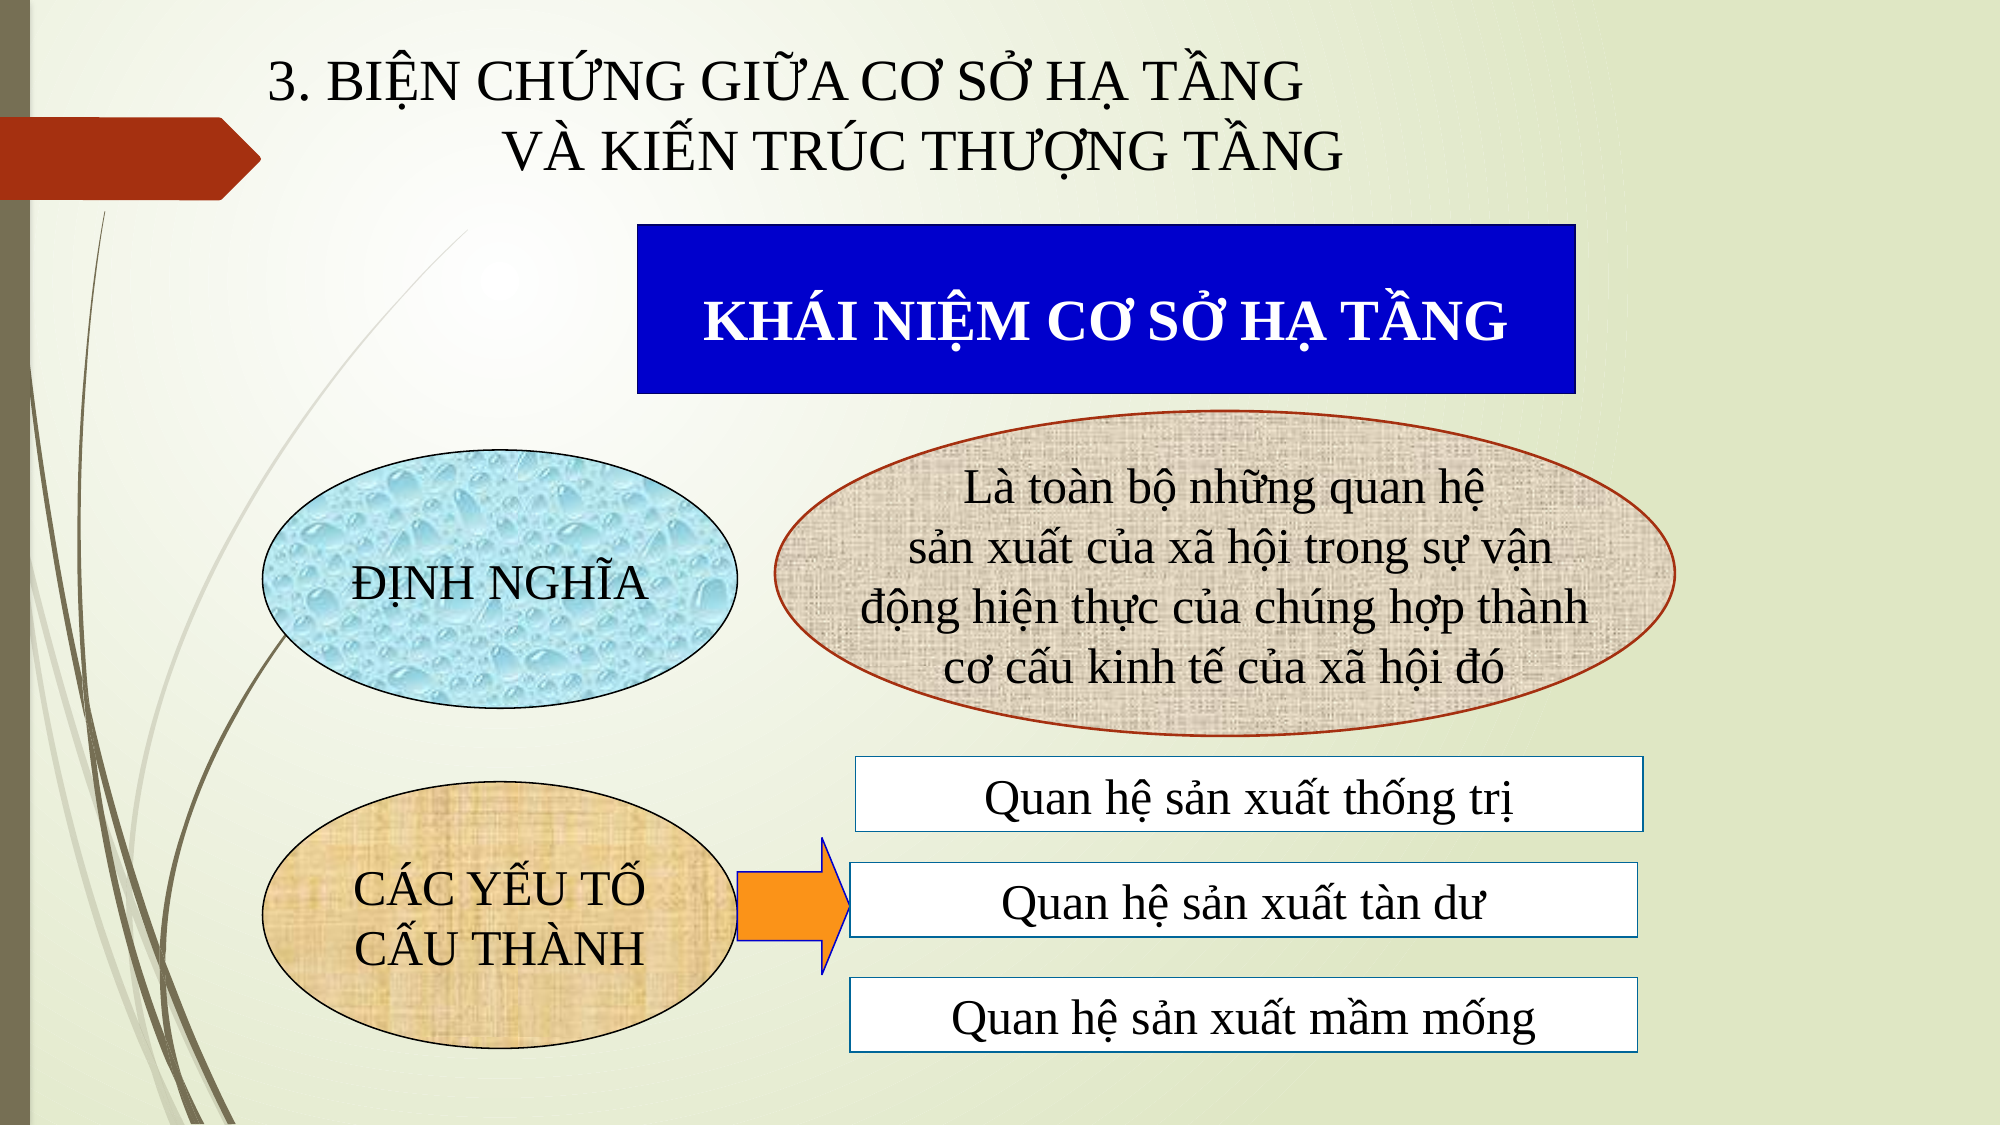

3. BIỆN CHỨNG GIỮA CƠ SỞ HẠ TẦNG                    VÀ KIẾN TRÚC THƯỢNG TẦNG

KHÁI NIỆM CƠ SỞ HẠ TẦNG

Là toàn bộ những quan hệ
 sản xuất của xã hội trong sự vận
 động hiện thực của chúng hợp thành
cơ cấu kinh tế của xã hội đó
ĐỊNH NGHĨA
Quan hệ sản xuất thống trị
CÁC YẾU TỐ
CẤU THÀNH

Quan hệ sản xuất tàn dư
Quan hệ sản xuất mầm mống